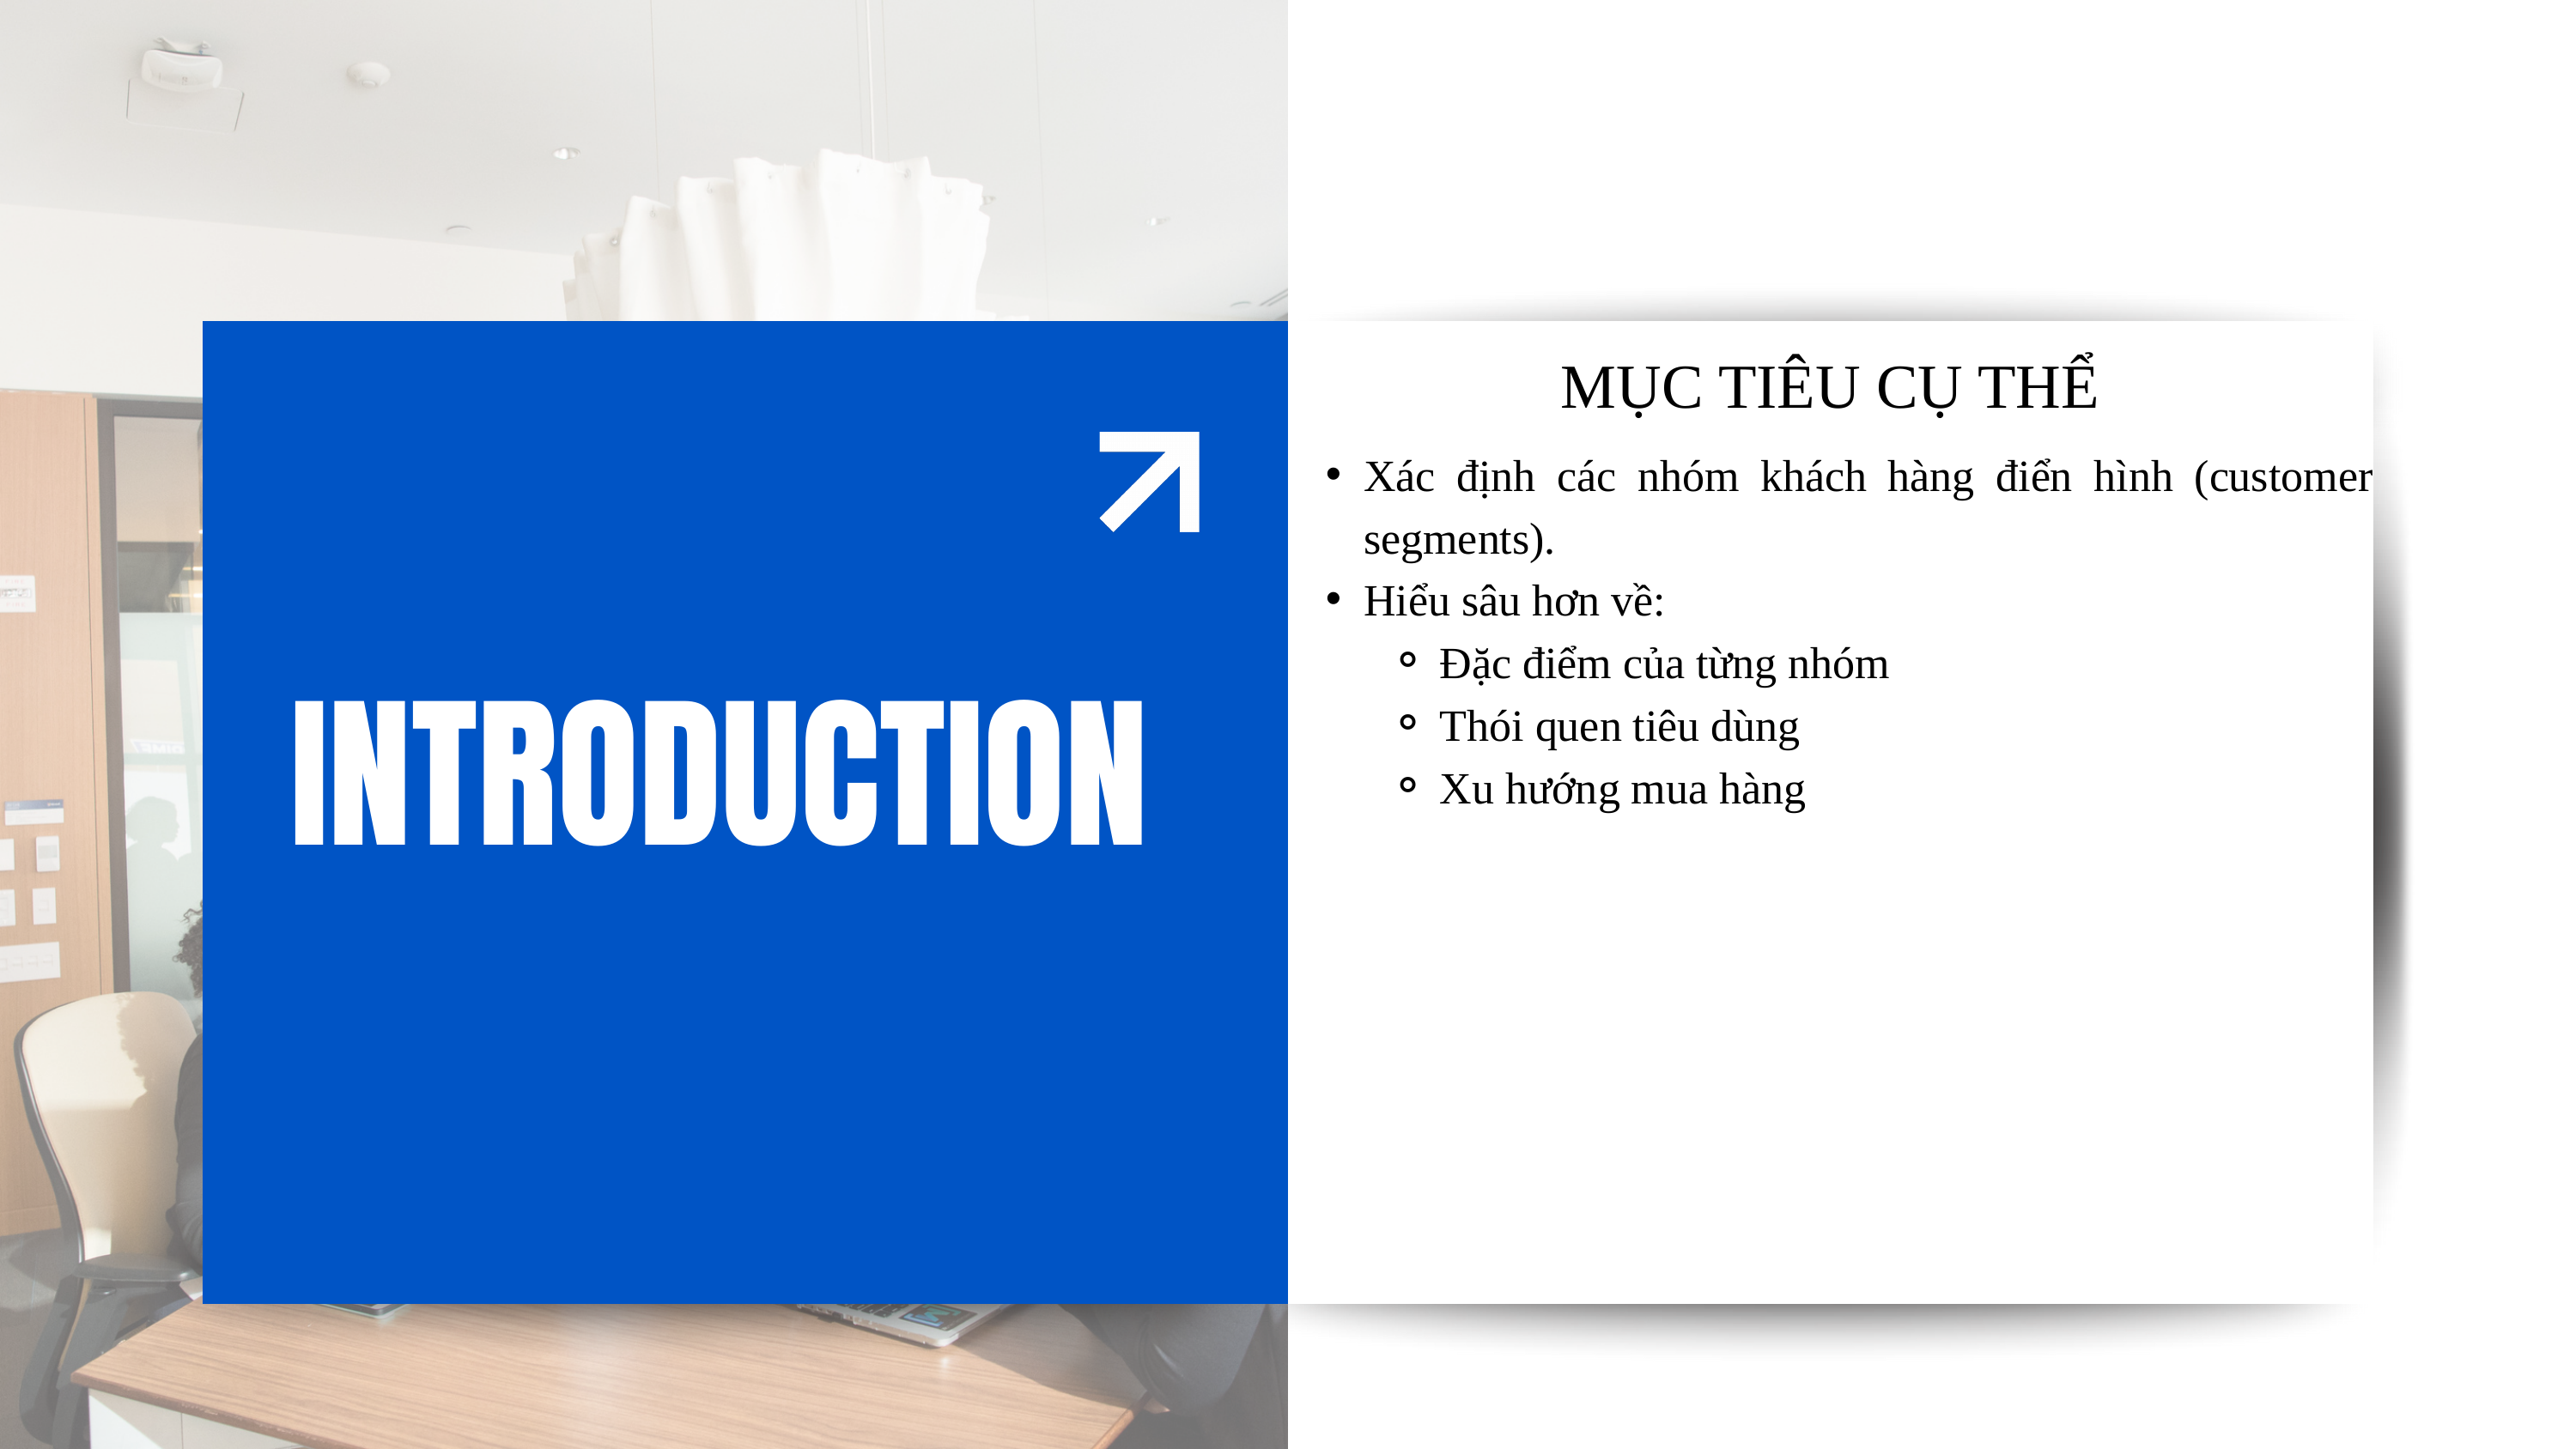

MỤC TIÊU CỤ THỂ

Xác định các nhóm khách hàng điển hình (customer segments).
Hiểu sâu hơn về:
Đặc điểm của từng nhóm
Thói quen tiêu dùng
Xu hướng mua hàng
INTRODUCTION